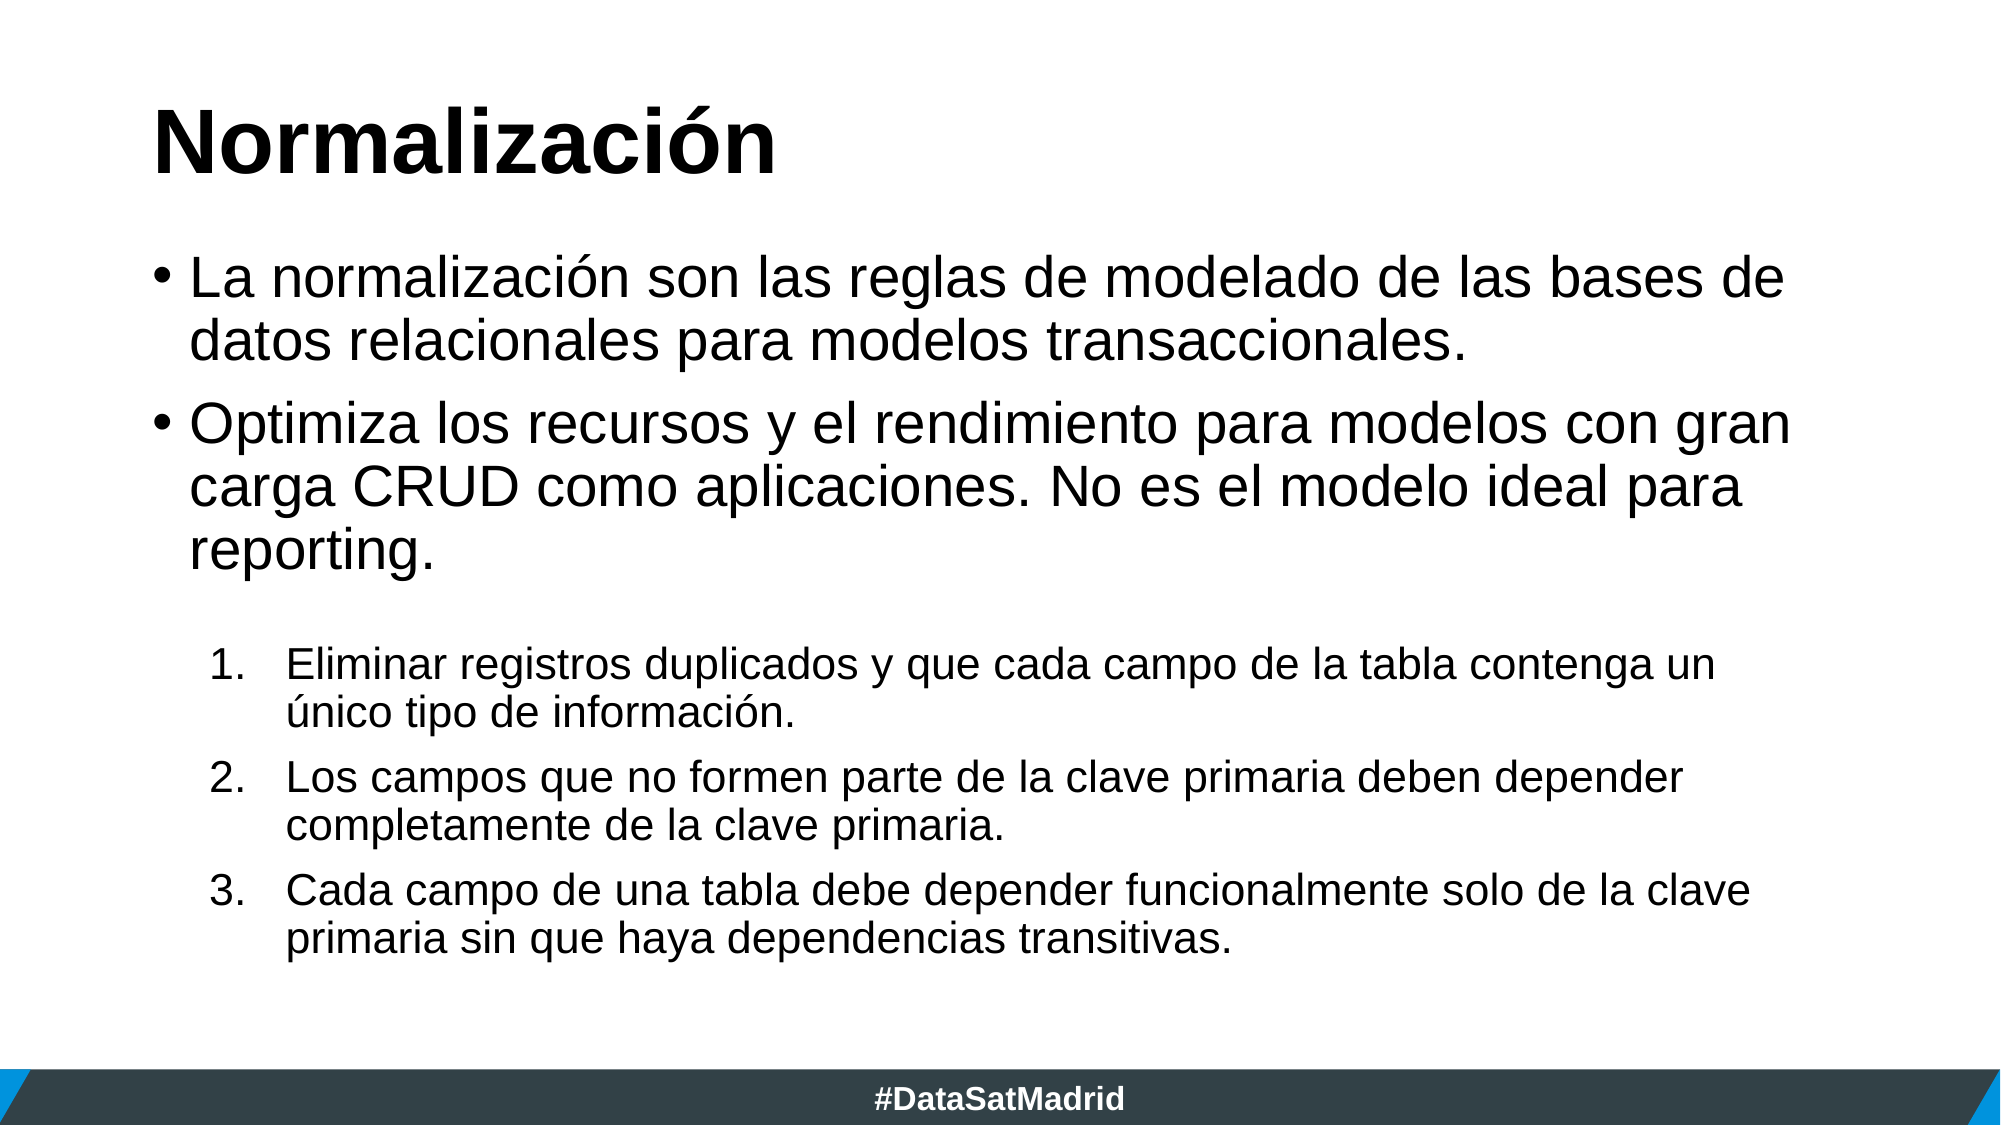

# Normalización
La normalización son las reglas de modelado de las bases de datos relacionales para modelos transaccionales.
Optimiza los recursos y el rendimiento para modelos con gran carga CRUD como aplicaciones. No es el modelo ideal para reporting.
Eliminar registros duplicados y que cada campo de la tabla contenga un único tipo de información.
Los campos que no formen parte de la clave primaria deben depender completamente de la clave primaria.
Cada campo de una tabla debe depender funcionalmente solo de la clave primaria sin que haya dependencias transitivas.